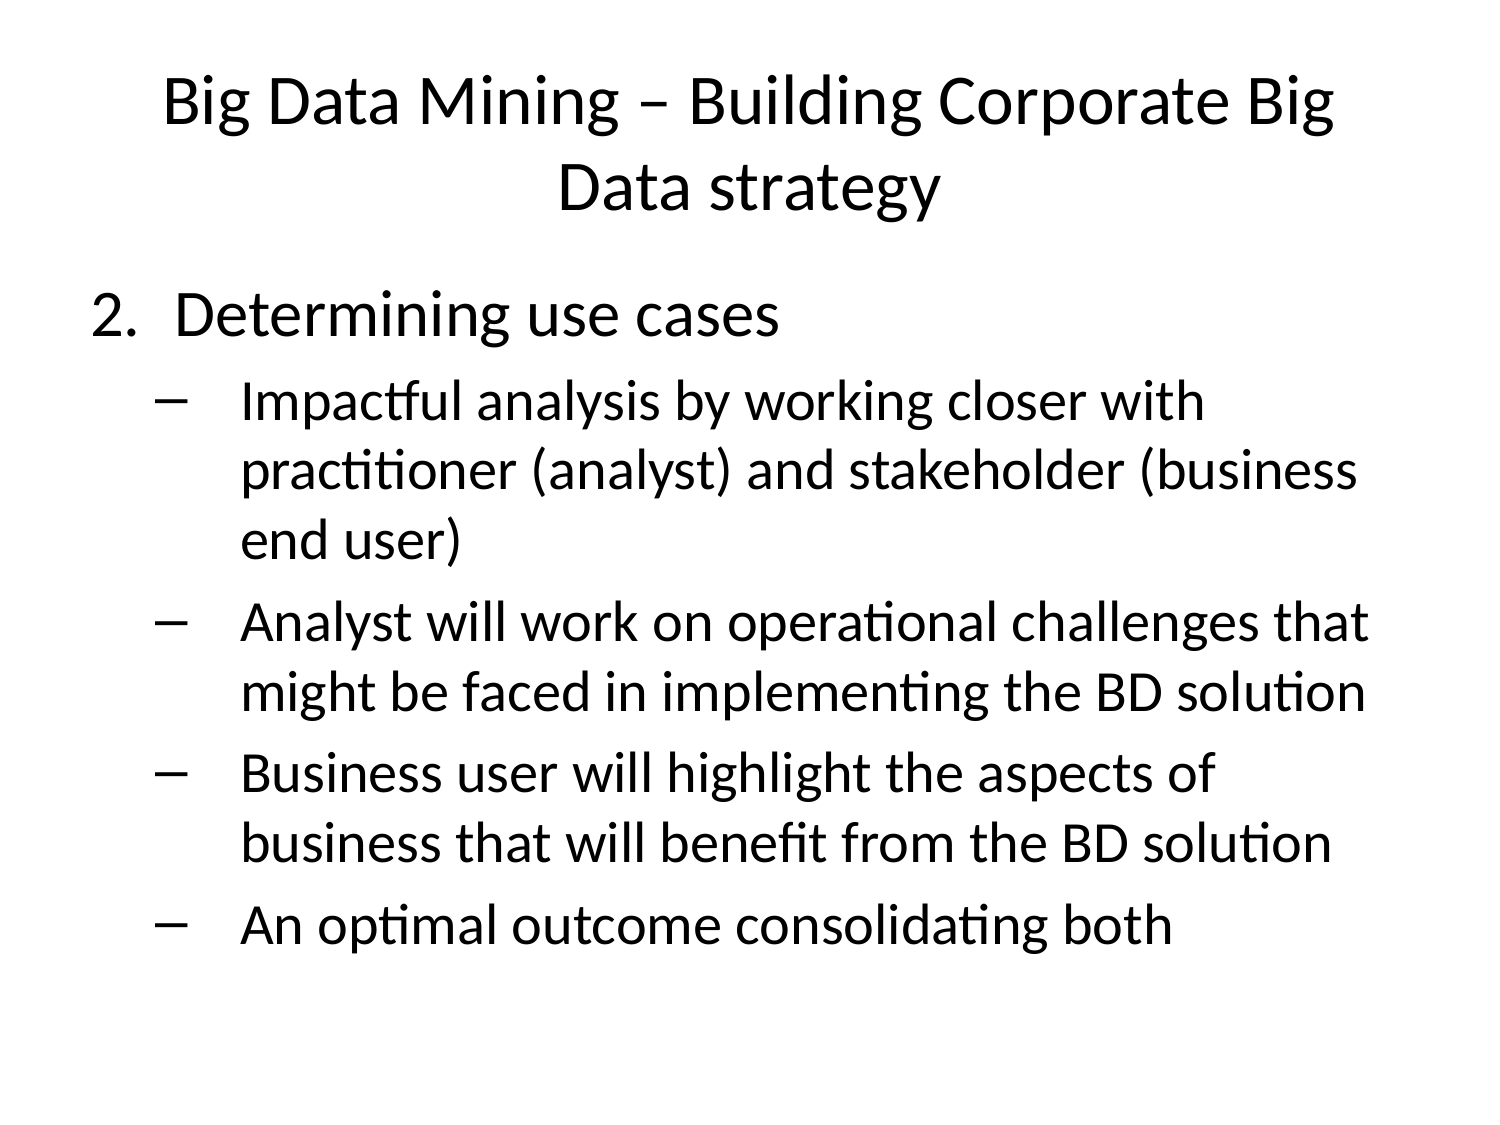

# Big Data Mining – Building Corporate Big Data strategy
Determining use cases
Impactful analysis by working closer with practitioner (analyst) and stakeholder (business end user)
Analyst will work on operational challenges that might be faced in implementing the BD solution
Business user will highlight the aspects of business that will benefit from the BD solution
An optimal outcome consolidating both